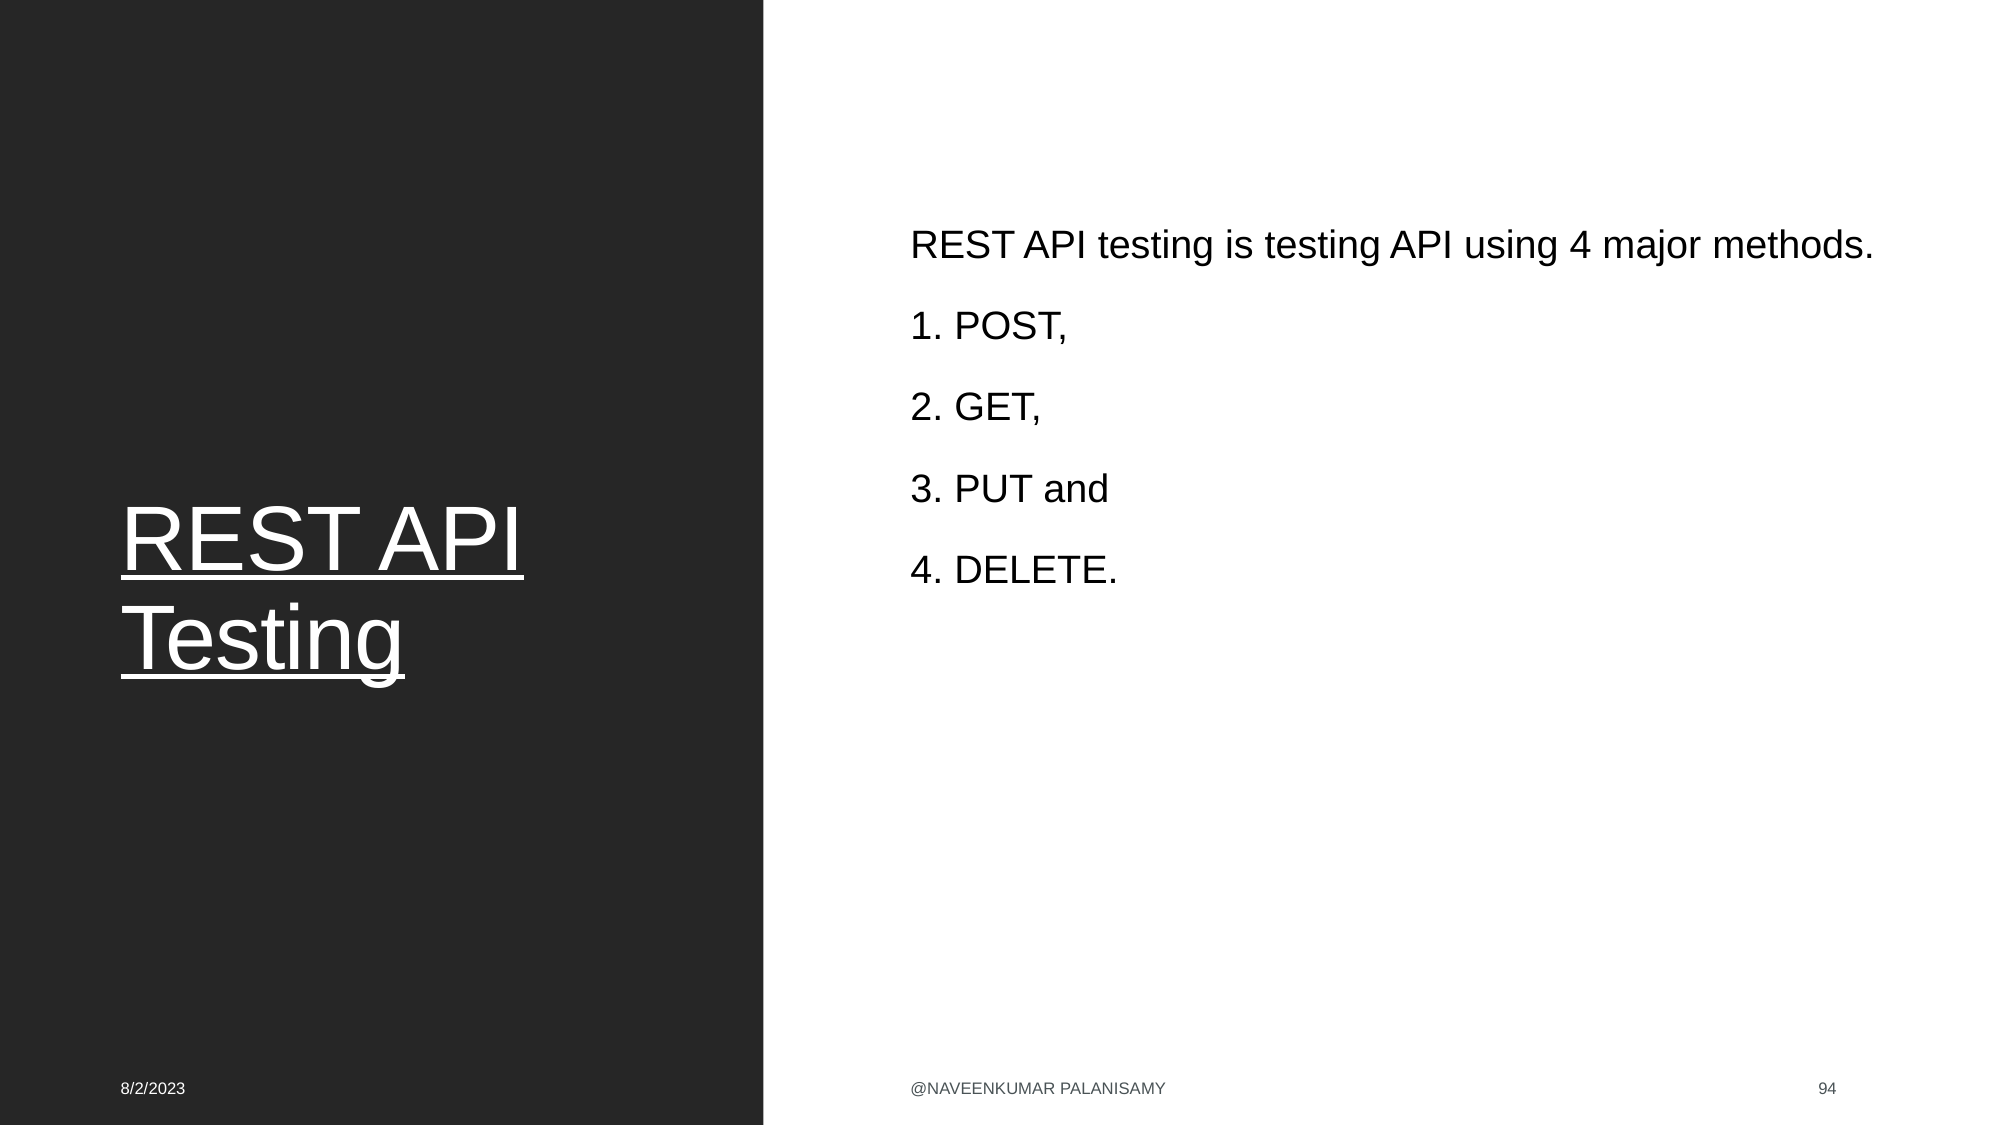

# REST API Testing

REST API testing is testing API using 4 major methods.
1. POST,
2. GET,
3. PUT and
4. DELETE.

8/2/2023
@NAVEENKUMAR PALANISAMY
94